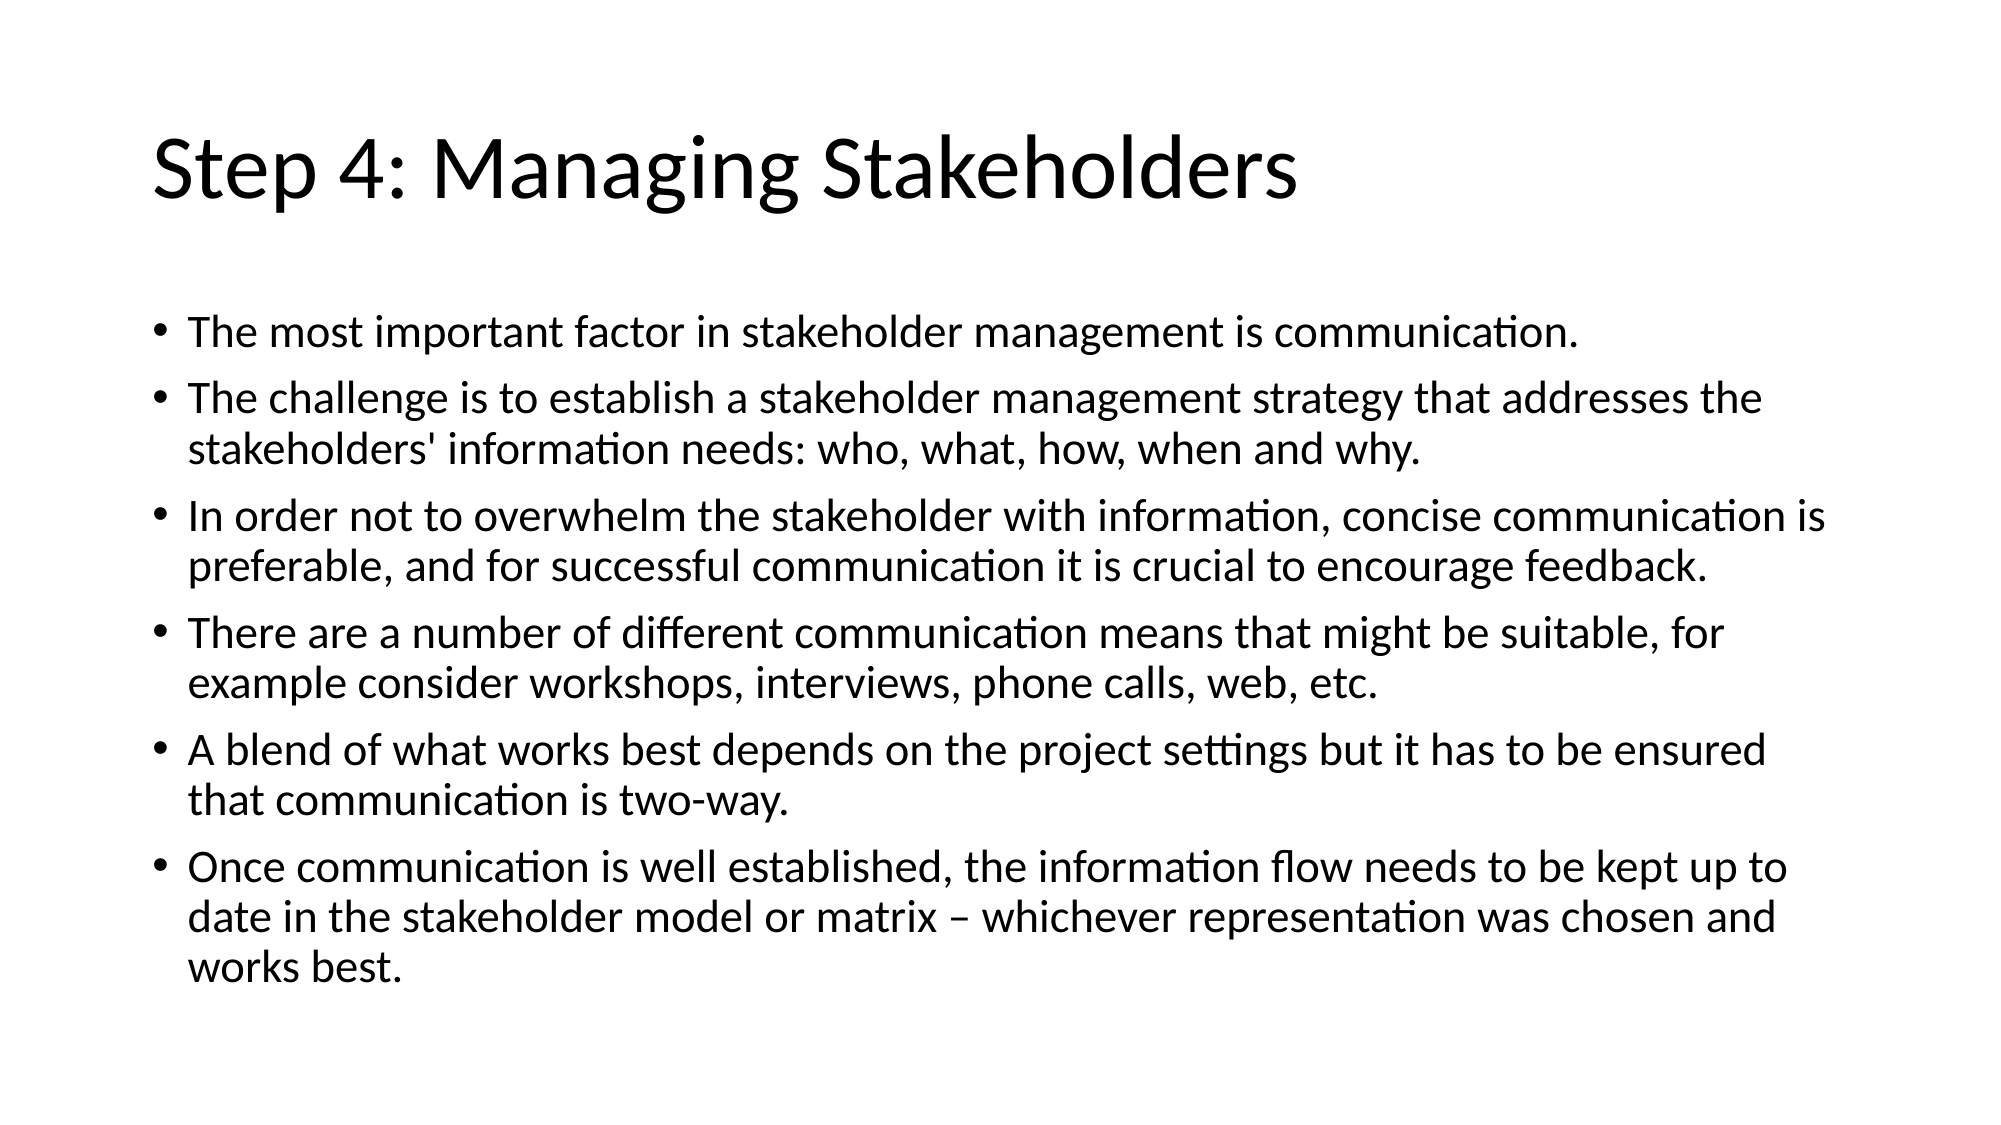

# Step 4: Managing Stakeholders
The most important factor in stakeholder management is communication.
The challenge is to establish a stakeholder management strategy that addresses the stakeholders' information needs: who, what, how, when and why.
In order not to overwhelm the stakeholder with information, concise communication is preferable, and for successful communication it is crucial to encourage feedback.
There are a number of different communication means that might be suitable, for example consider workshops, interviews, phone calls, web, etc.
A blend of what works best depends on the project settings but it has to be ensured that communication is two-way.
Once communication is well established, the information flow needs to be kept up to date in the stakeholder model or matrix – whichever representation was chosen and works best.